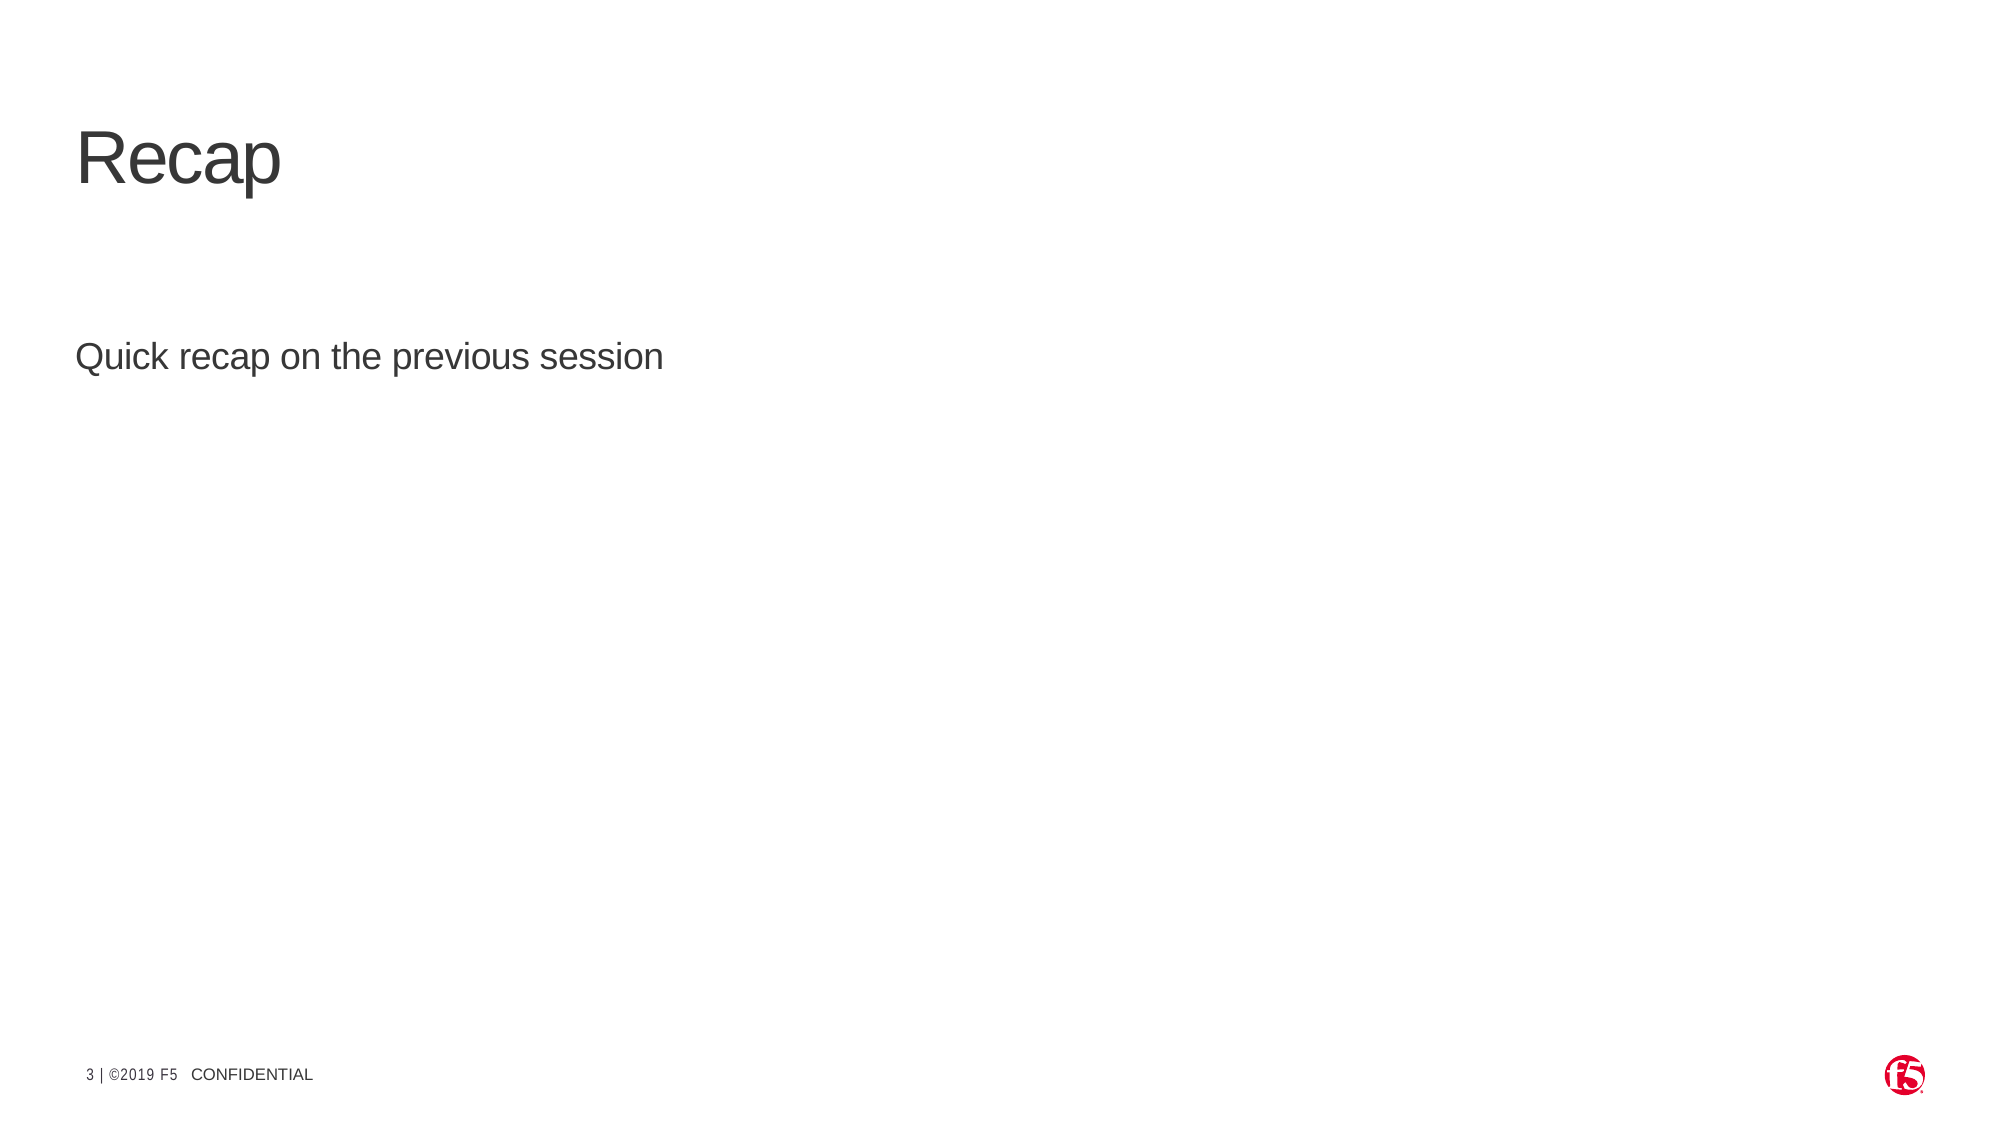

# Recap

Quick recap on the previous session
CONFIDENTIAL